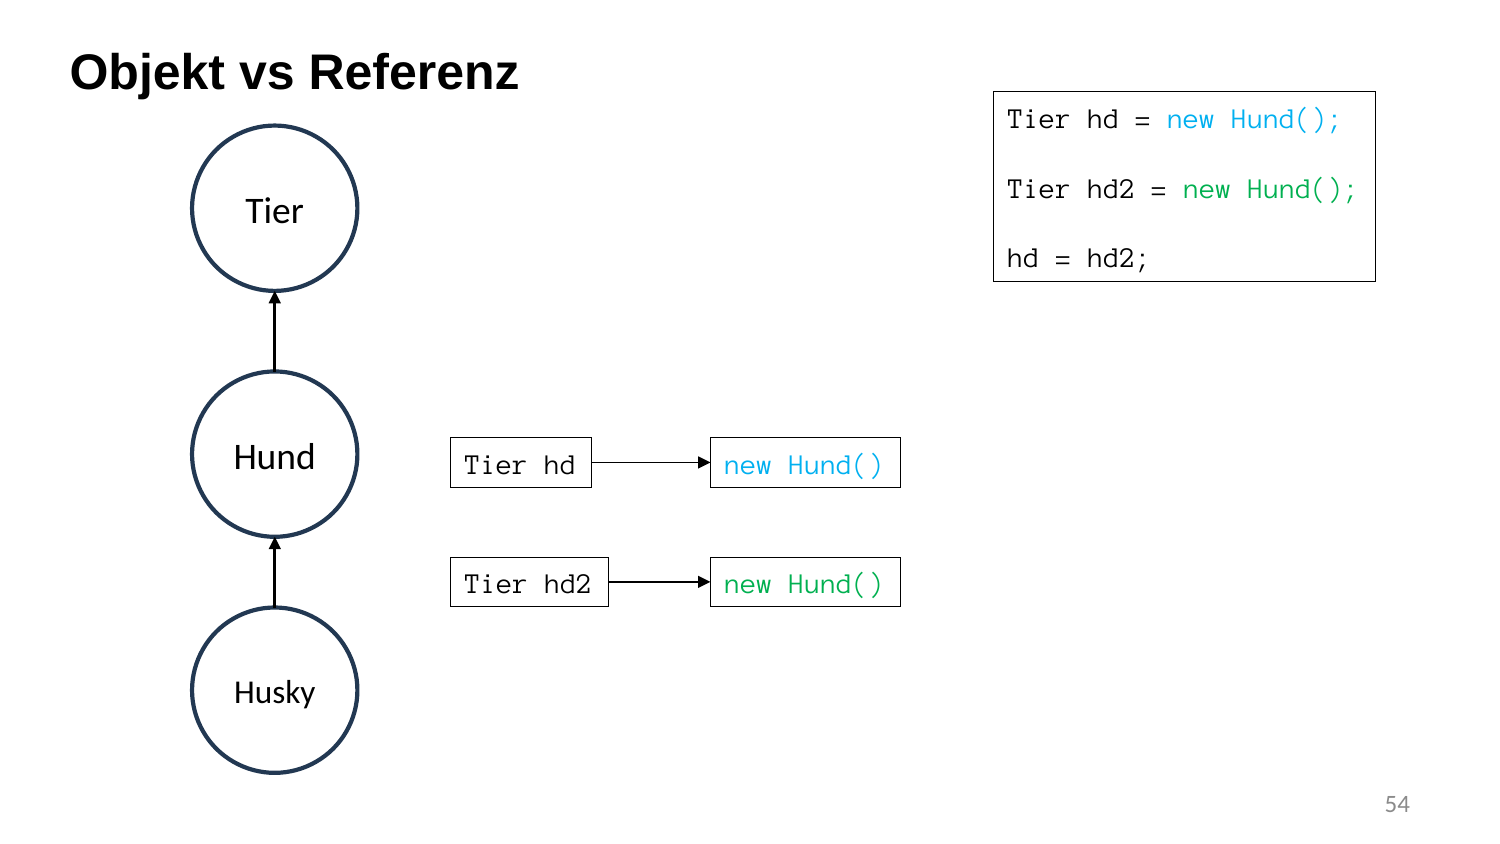

Objekt vs Referenz
Tier hd = new Hund();

Tier hd2 = new Hund();

hd = hd2;
Tier
Hund
new Hund()
Tier hd
new Hund()
Tier hd2
Husky
54